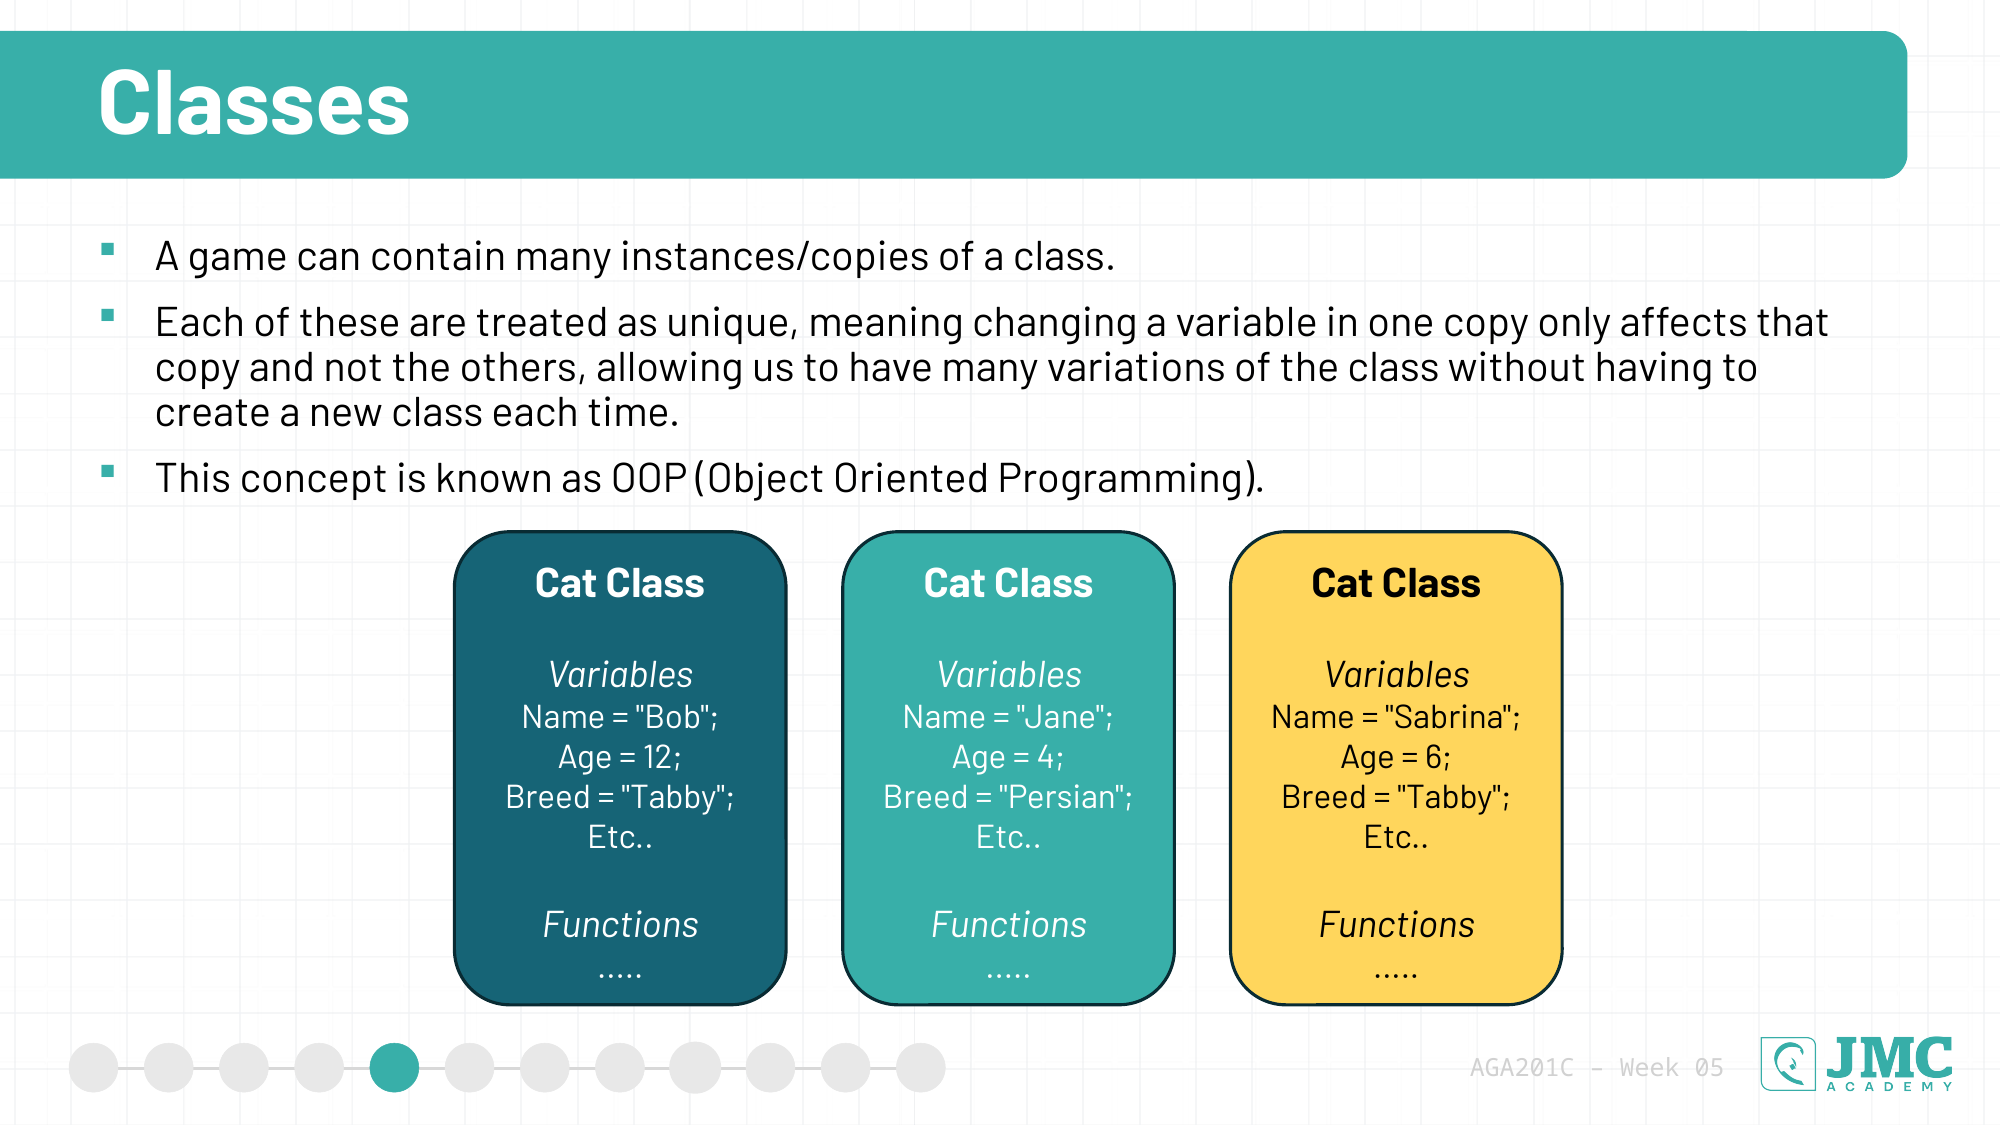

Classes
A game can contain many instances/copies of a class.
Each of these are treated as unique, meaning changing a variable in one copy only affects that copy and not the others, allowing us to have many variations of the class without having to create a new class each time.
This concept is known as OOP (Object Oriented Programming).

Cat Class

Variables
Name = "Bob";
Age = 12;
Breed = "Tabby";
Etc..

Functions
.....

Cat Class

Variables
Name = "Jane";
Age = 4;
Breed = "Persian";
Etc..

Functions
.....

Cat Class

Variables
Name = "Sabrina";
Age = 6;
Breed = "Tabby";
Etc..

Functions
.....